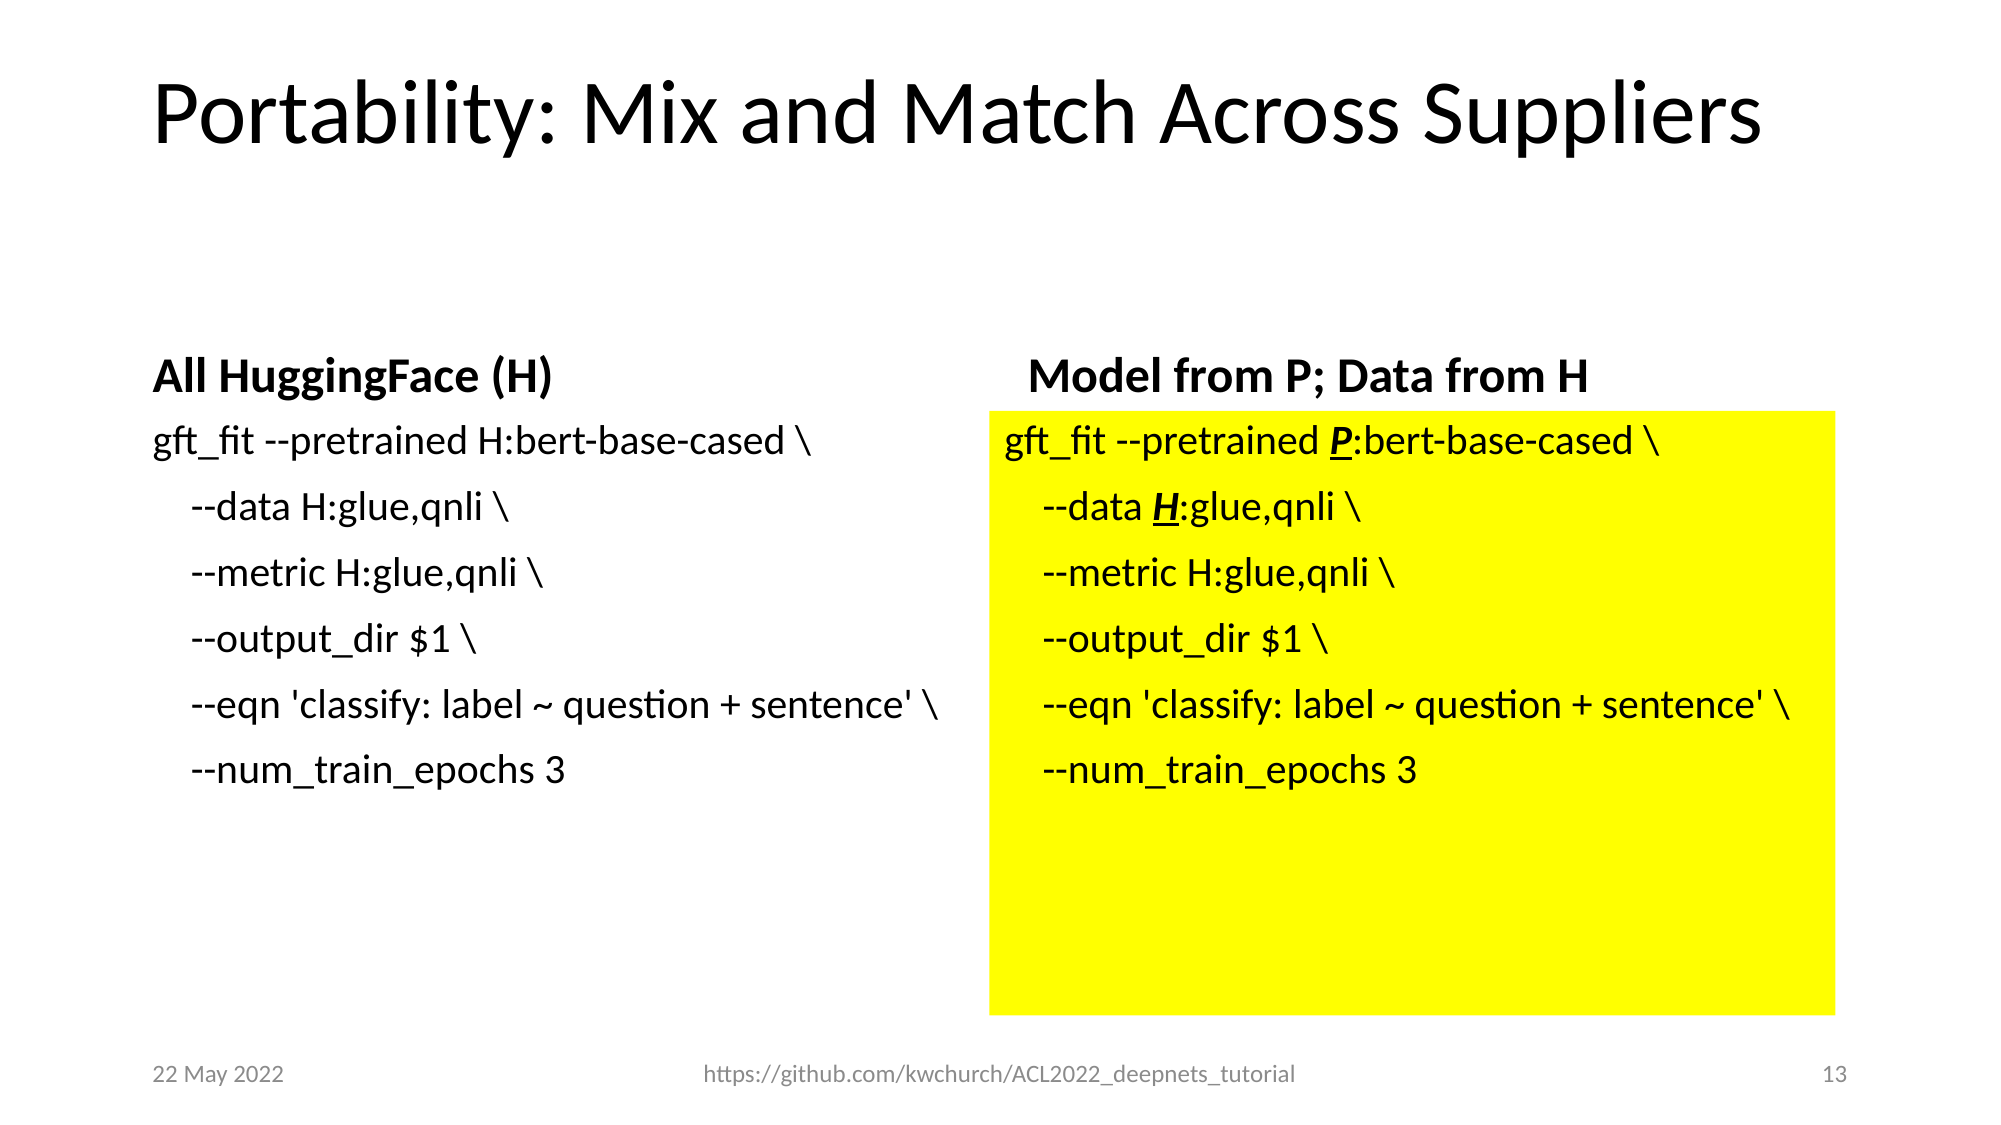

# Portability: Mix and Match Across Suppliers
All HuggingFace (H)
Model from P; Data from H
gft_fit --pretrained H:bert-base-cased \
    --data H:glue,qnli \
    --metric H:glue,qnli \
    --output_dir $1 \
    --eqn 'classify: label ~ question + sentence' \
    --num_train_epochs 3
gft_fit --pretrained P:bert-base-cased \
    --data H:glue,qnli \
    --metric H:glue,qnli \
    --output_dir $1 \
    --eqn 'classify: label ~ question + sentence' \
    --num_train_epochs 3
gft_fit --pretrained P:bert-base-cased \
    --data P:glue,qnli \
    --metric H:glue,qnli \
    --output_dir $1 \
    --eqn 'classify: labels ~ sentence1 + sentence2' \
    --num_train_epochs 3
22 May 2022
https://github.com/kwchurch/ACL2022_deepnets_tutorial
13